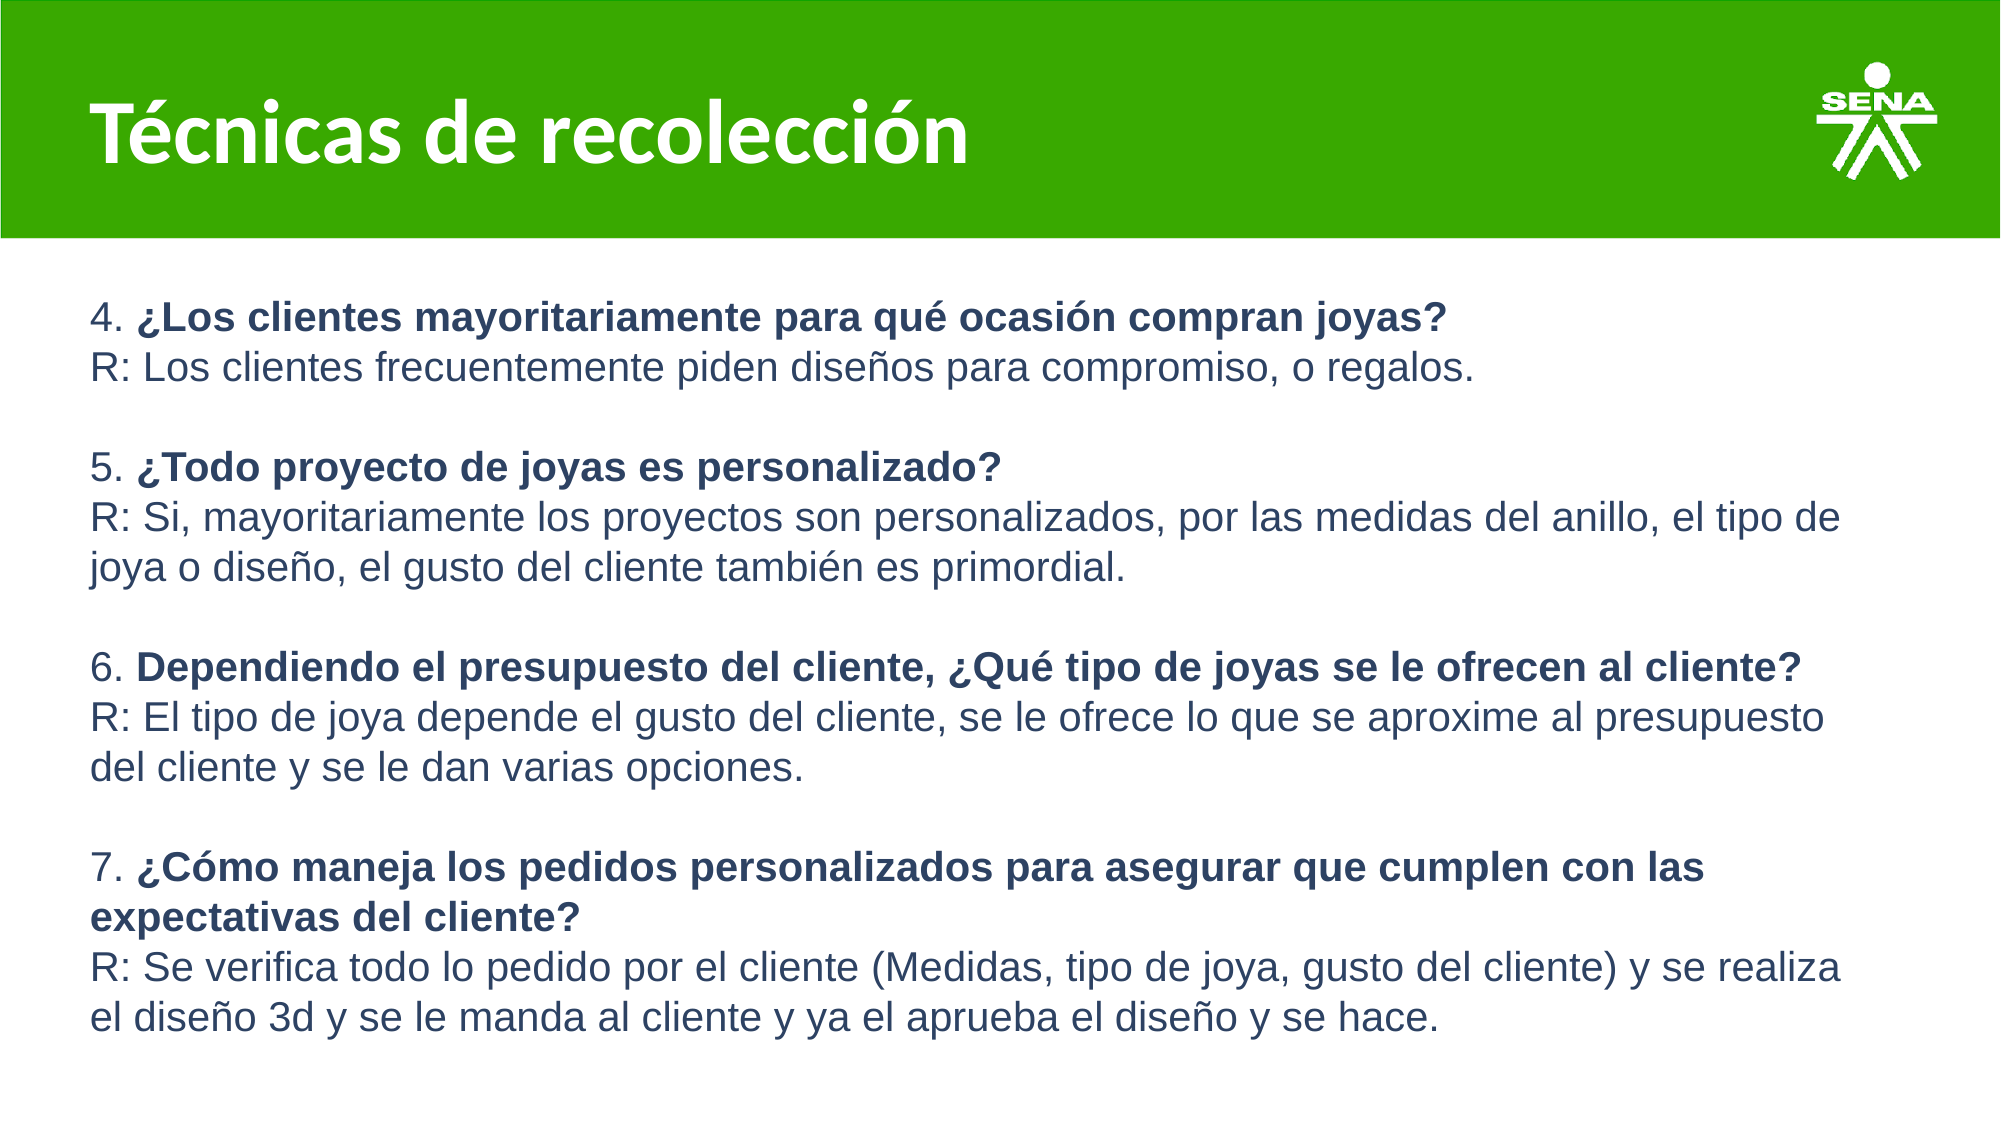

# Técnicas de recolección
4. ¿Los clientes mayoritariamente para qué ocasión compran joyas?
R: Los clientes frecuentemente piden diseños para compromiso, o regalos.

5. ¿Todo proyecto de joyas es personalizado?
R: Si, mayoritariamente los proyectos son personalizados, por las medidas del anillo, el tipo de joya o diseño, el gusto del cliente también es primordial.
6. Dependiendo el presupuesto del cliente, ¿Qué tipo de joyas se le ofrecen al cliente?
R: El tipo de joya depende el gusto del cliente, se le ofrece lo que se aproxime al presupuesto del cliente y se le dan varias opciones.

7. ¿Cómo maneja los pedidos personalizados para asegurar que cumplen con las expectativas del cliente?
R: Se verifica todo lo pedido por el cliente (Medidas, tipo de joya, gusto del cliente) y se realiza el diseño 3d y se le manda al cliente y ya el aprueba el diseño y se hace.